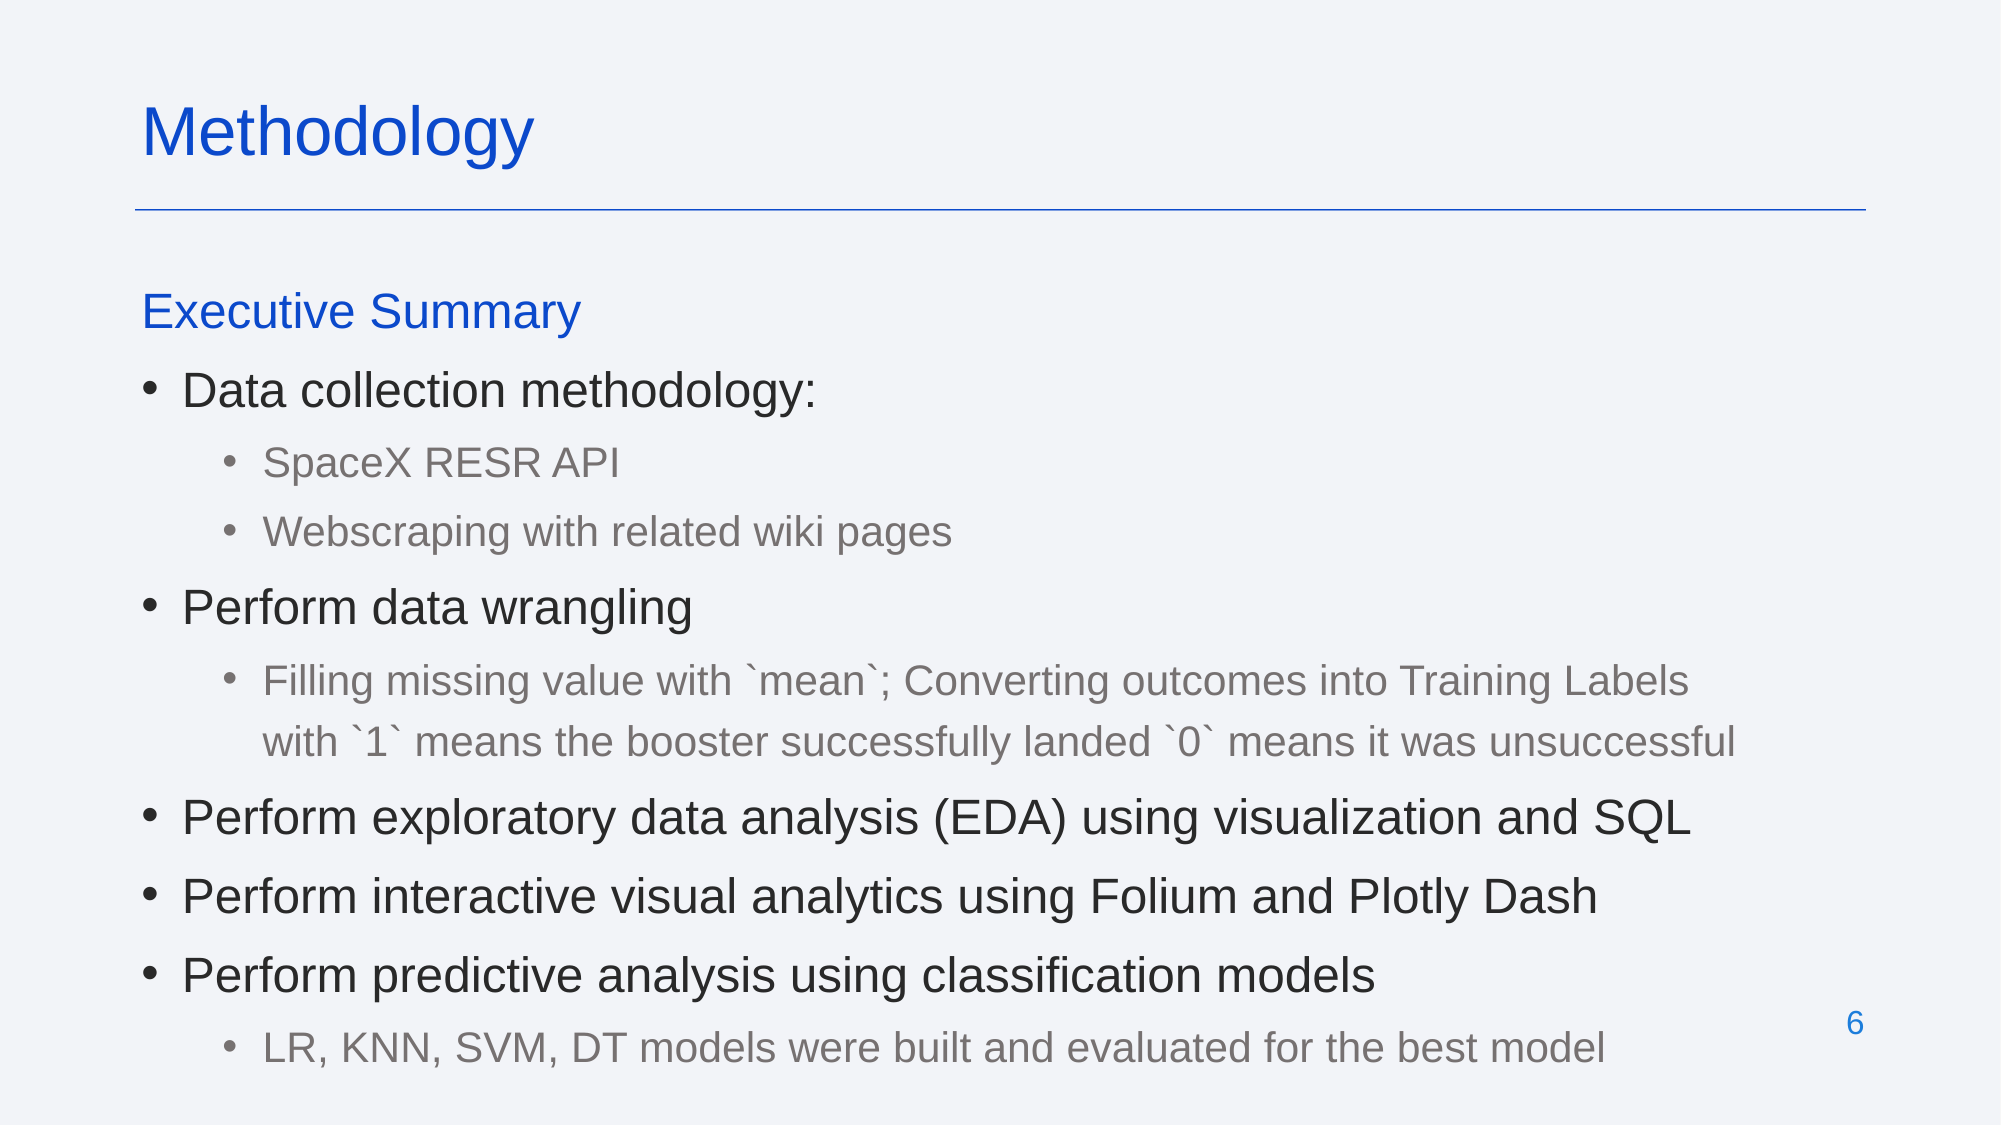

Methodology
Executive Summary
Data collection methodology:
SpaceX RESR API
Webscraping with related wiki pages
Perform data wrangling
Filling missing value with `mean`; Converting outcomes into Training Labels with `1` means the booster successfully landed `0` means it was unsuccessful
Perform exploratory data analysis (EDA) using visualization and SQL
Perform interactive visual analytics using Folium and Plotly Dash
Perform predictive analysis using classification models
LR, KNN, SVM, DT models were built and evaluated for the best model

6